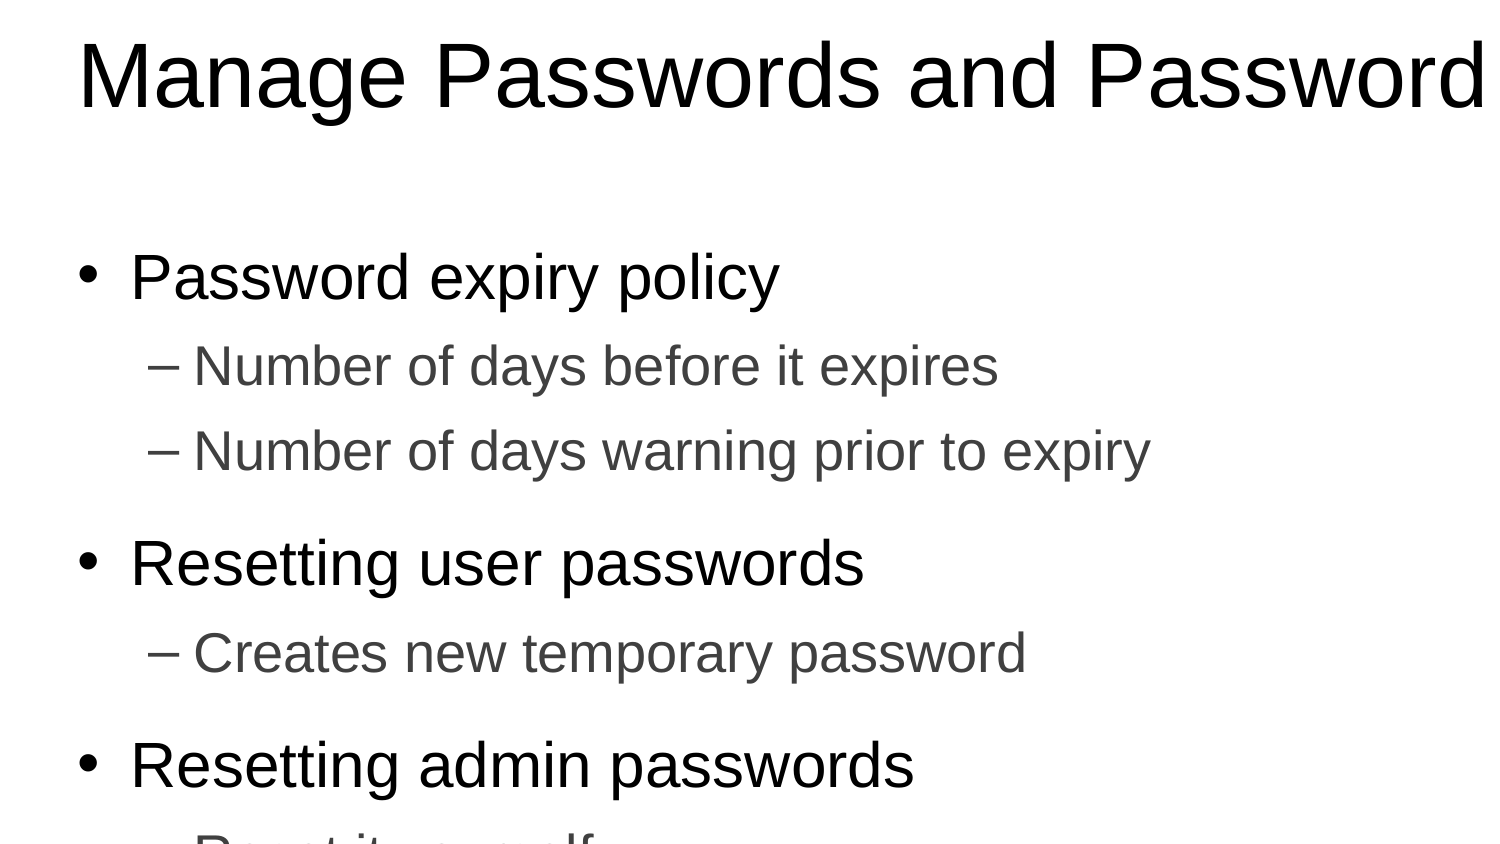

# Manage Passwords and Password Policies
Password expiry policy
Number of days before it expires
Number of days warning prior to expiry
Resetting user passwords
Creates new temporary password
Resetting admin passwords
Reset it yourself
Get another admin to reset for you